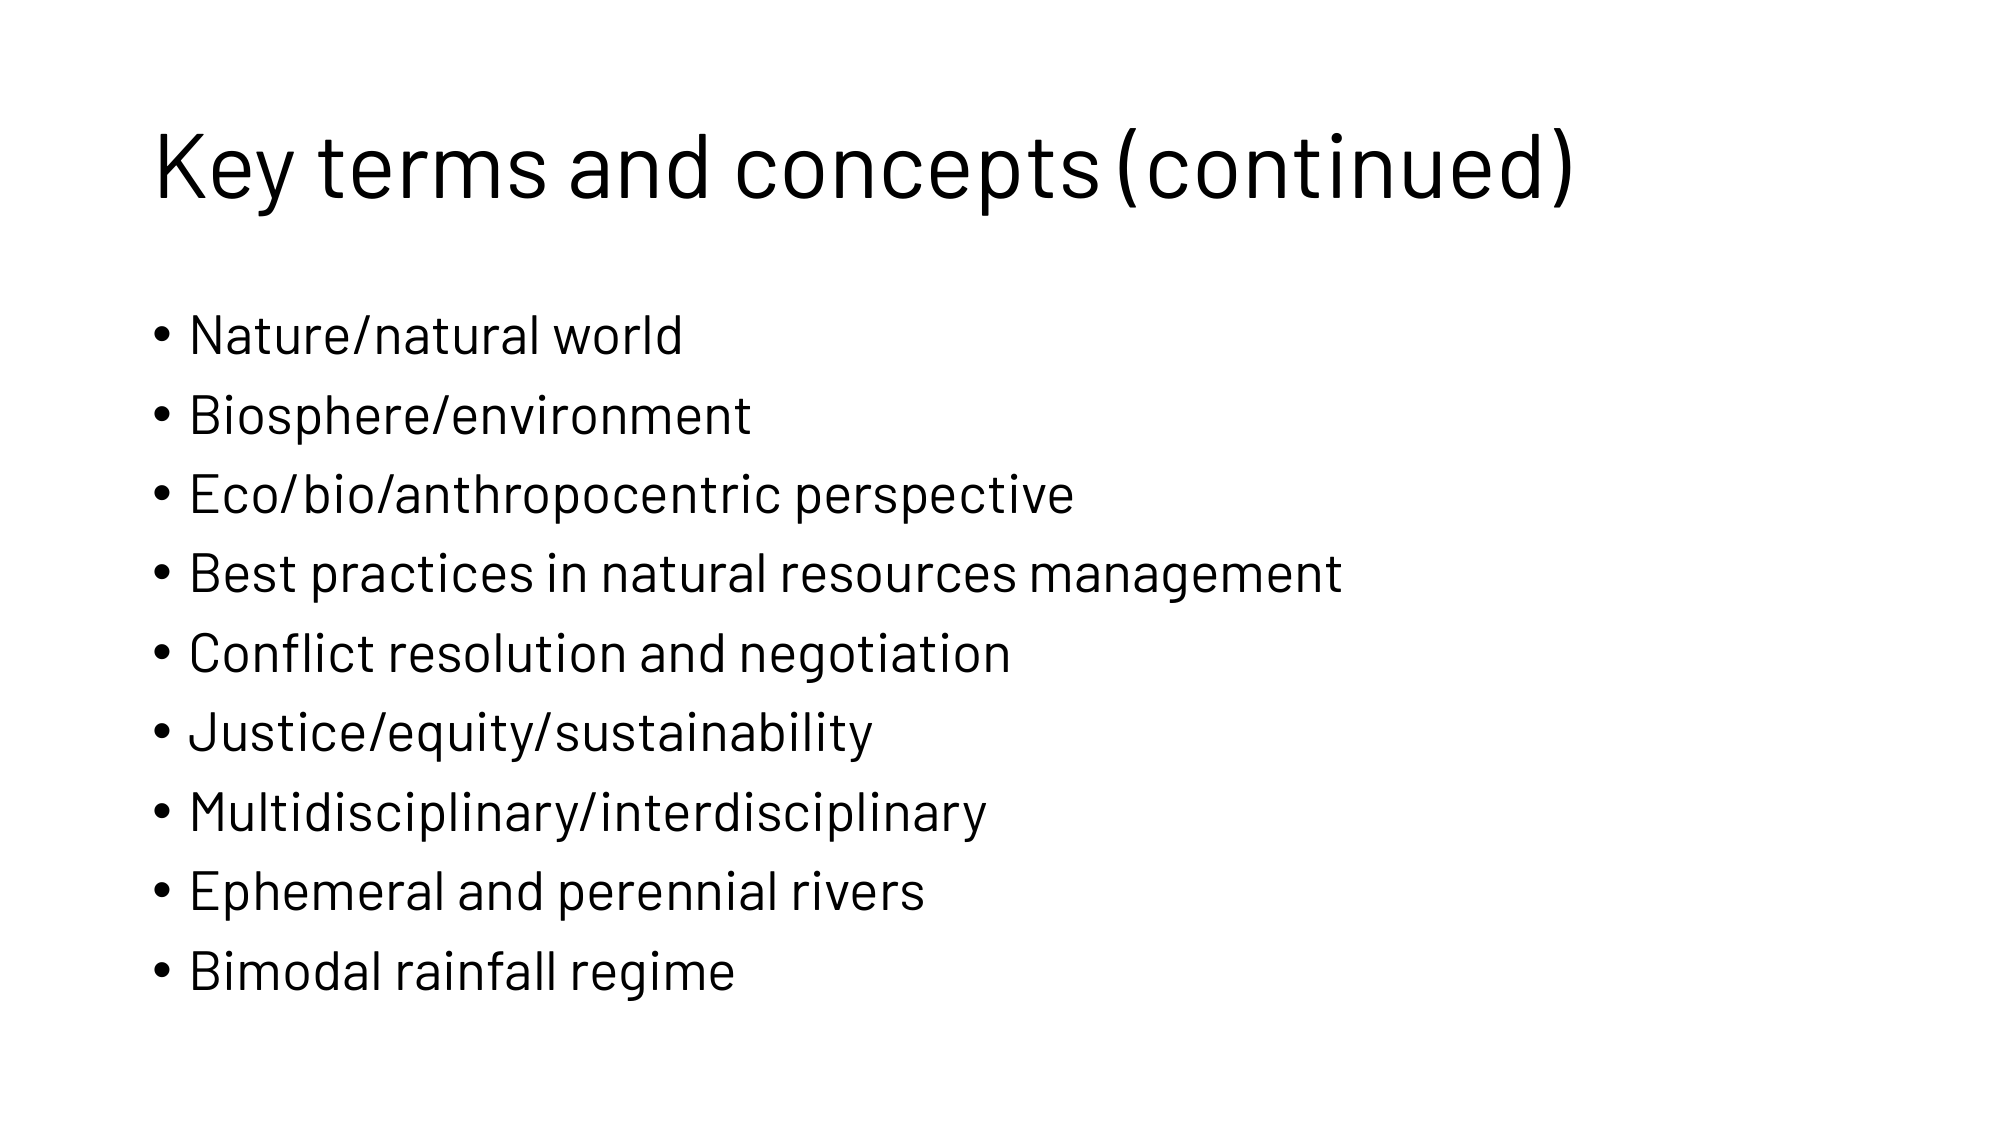

# Key terms and concepts (continued)
Nature/natural world
Biosphere/environment
Eco/bio/anthropocentric perspective
Best practices in natural resources management
Conflict resolution and negotiation
Justice/equity/sustainability
Multidisciplinary/interdisciplinary
Ephemeral and perennial rivers
Bimodal rainfall regime